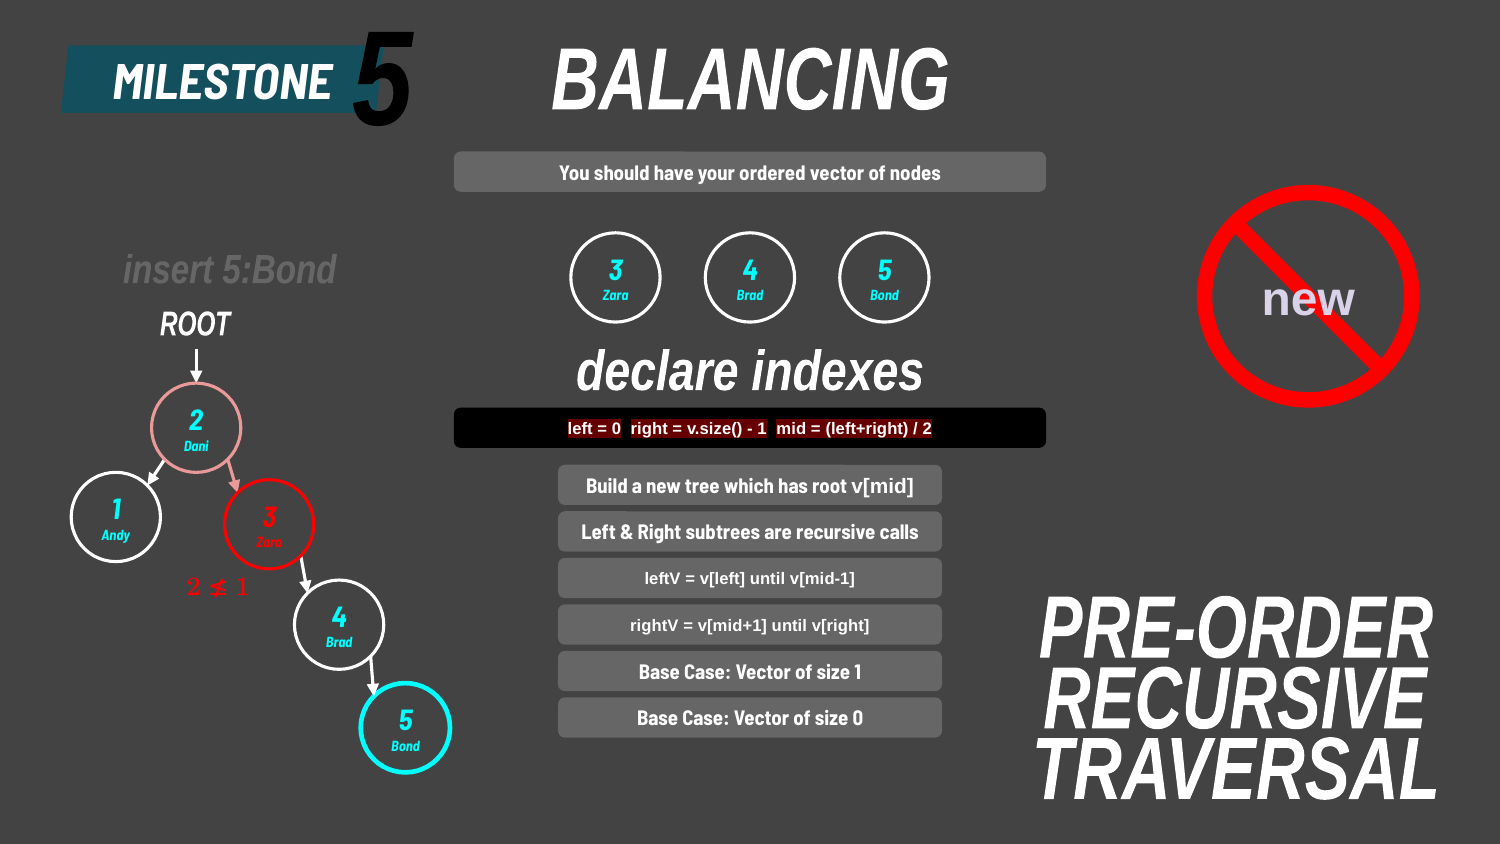

5
MILESTONE
BALANCING
You should have your ordered vector of nodes
new
3
Zara
5
Bond
4
Brad
insert 5:Bond
ROOT
declare indexes
2
Dani
left = 0  right = v.size() - 1  mid = (left+right) / 2
Build a new tree which has root v[mid]
1
Andy
3
Zara
Left & Right subtrees are recursive calls
2 ≰ 1
leftV = v[left] until v[mid-1]
4
Brad
PRE-ORDER
rightV = v[mid+1] until v[right]
Base Case: Vector of size 1
RECURSIVE
5
Bond
Base Case: Vector of size 0
TRAVERSAL